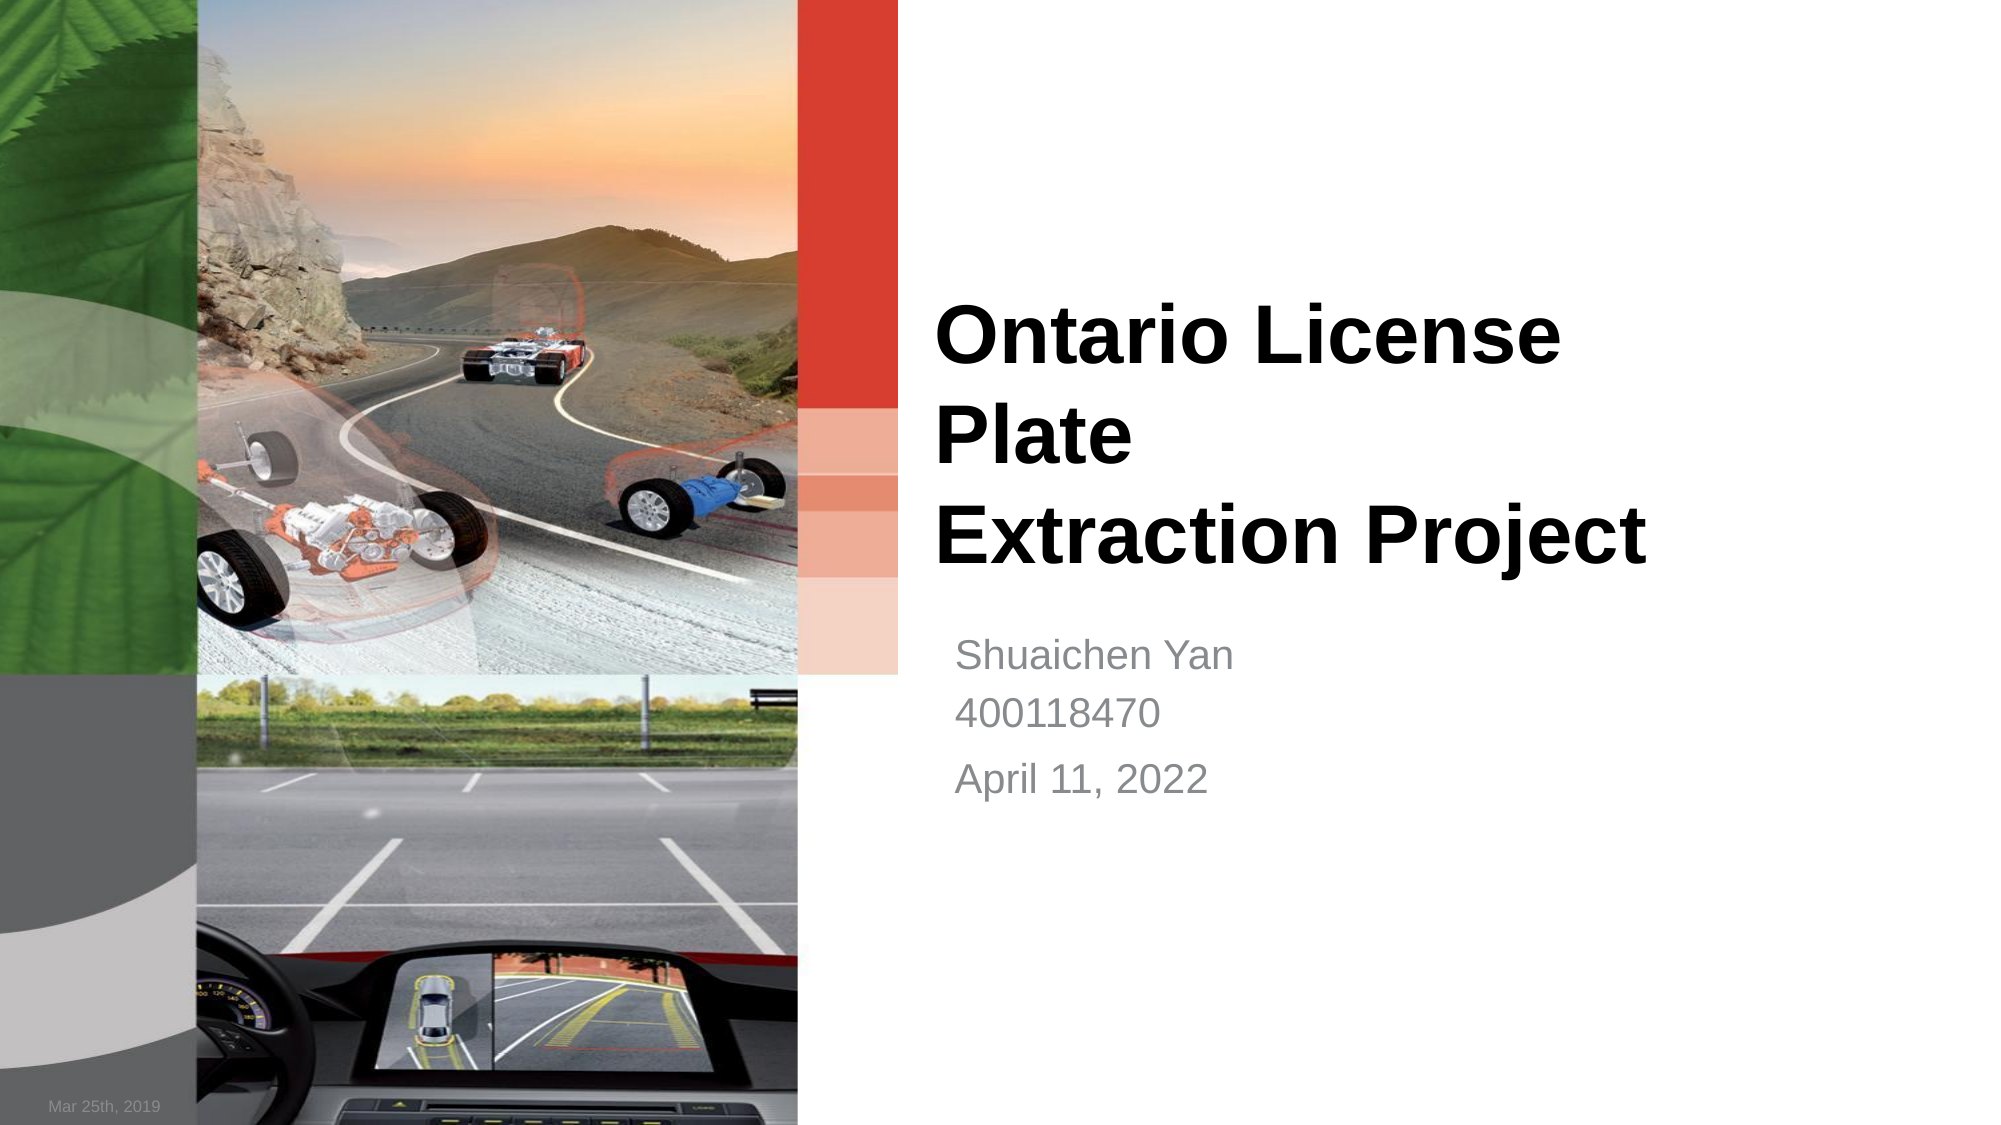

# Ontario License Plate Extraction Project
Shuaichen Yan
400118470
April 11, 2022

Mar 25th, 2019